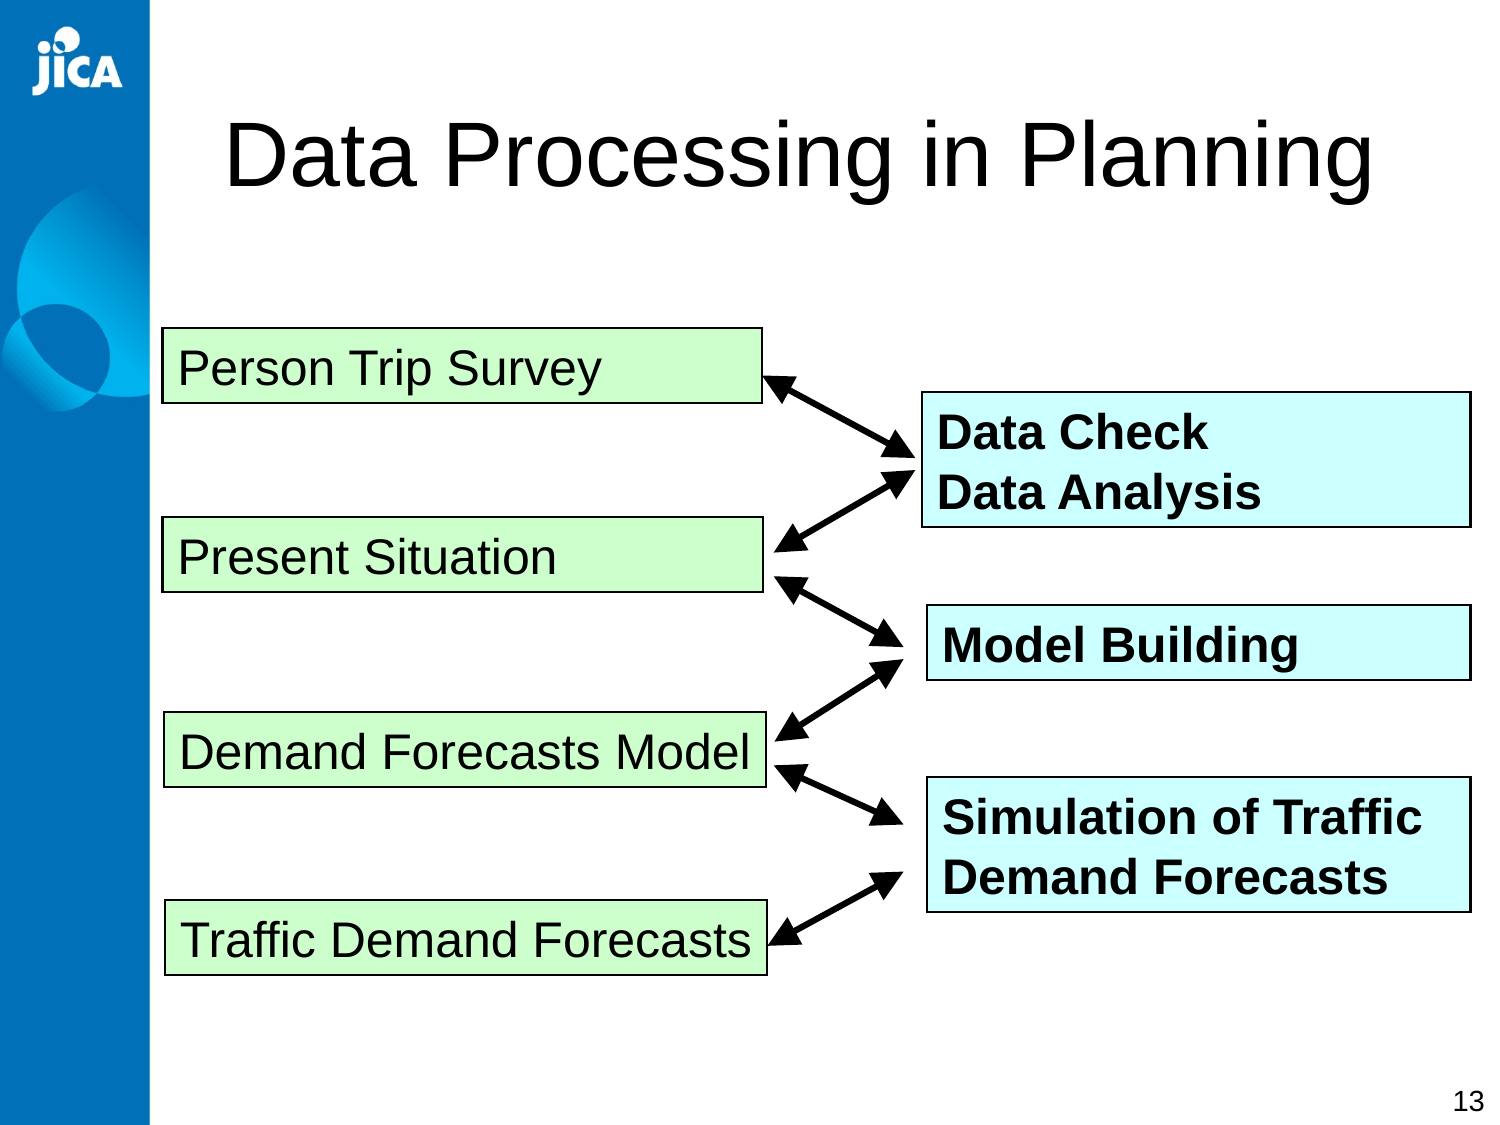

# Data Processing in Planning
Person Trip Survey

Data Check
Data Analysis

Present Situation

Model Building

Demand Forecasts Model

Simulation of Traffic Demand Forecasts

Traffic Demand Forecasts
13